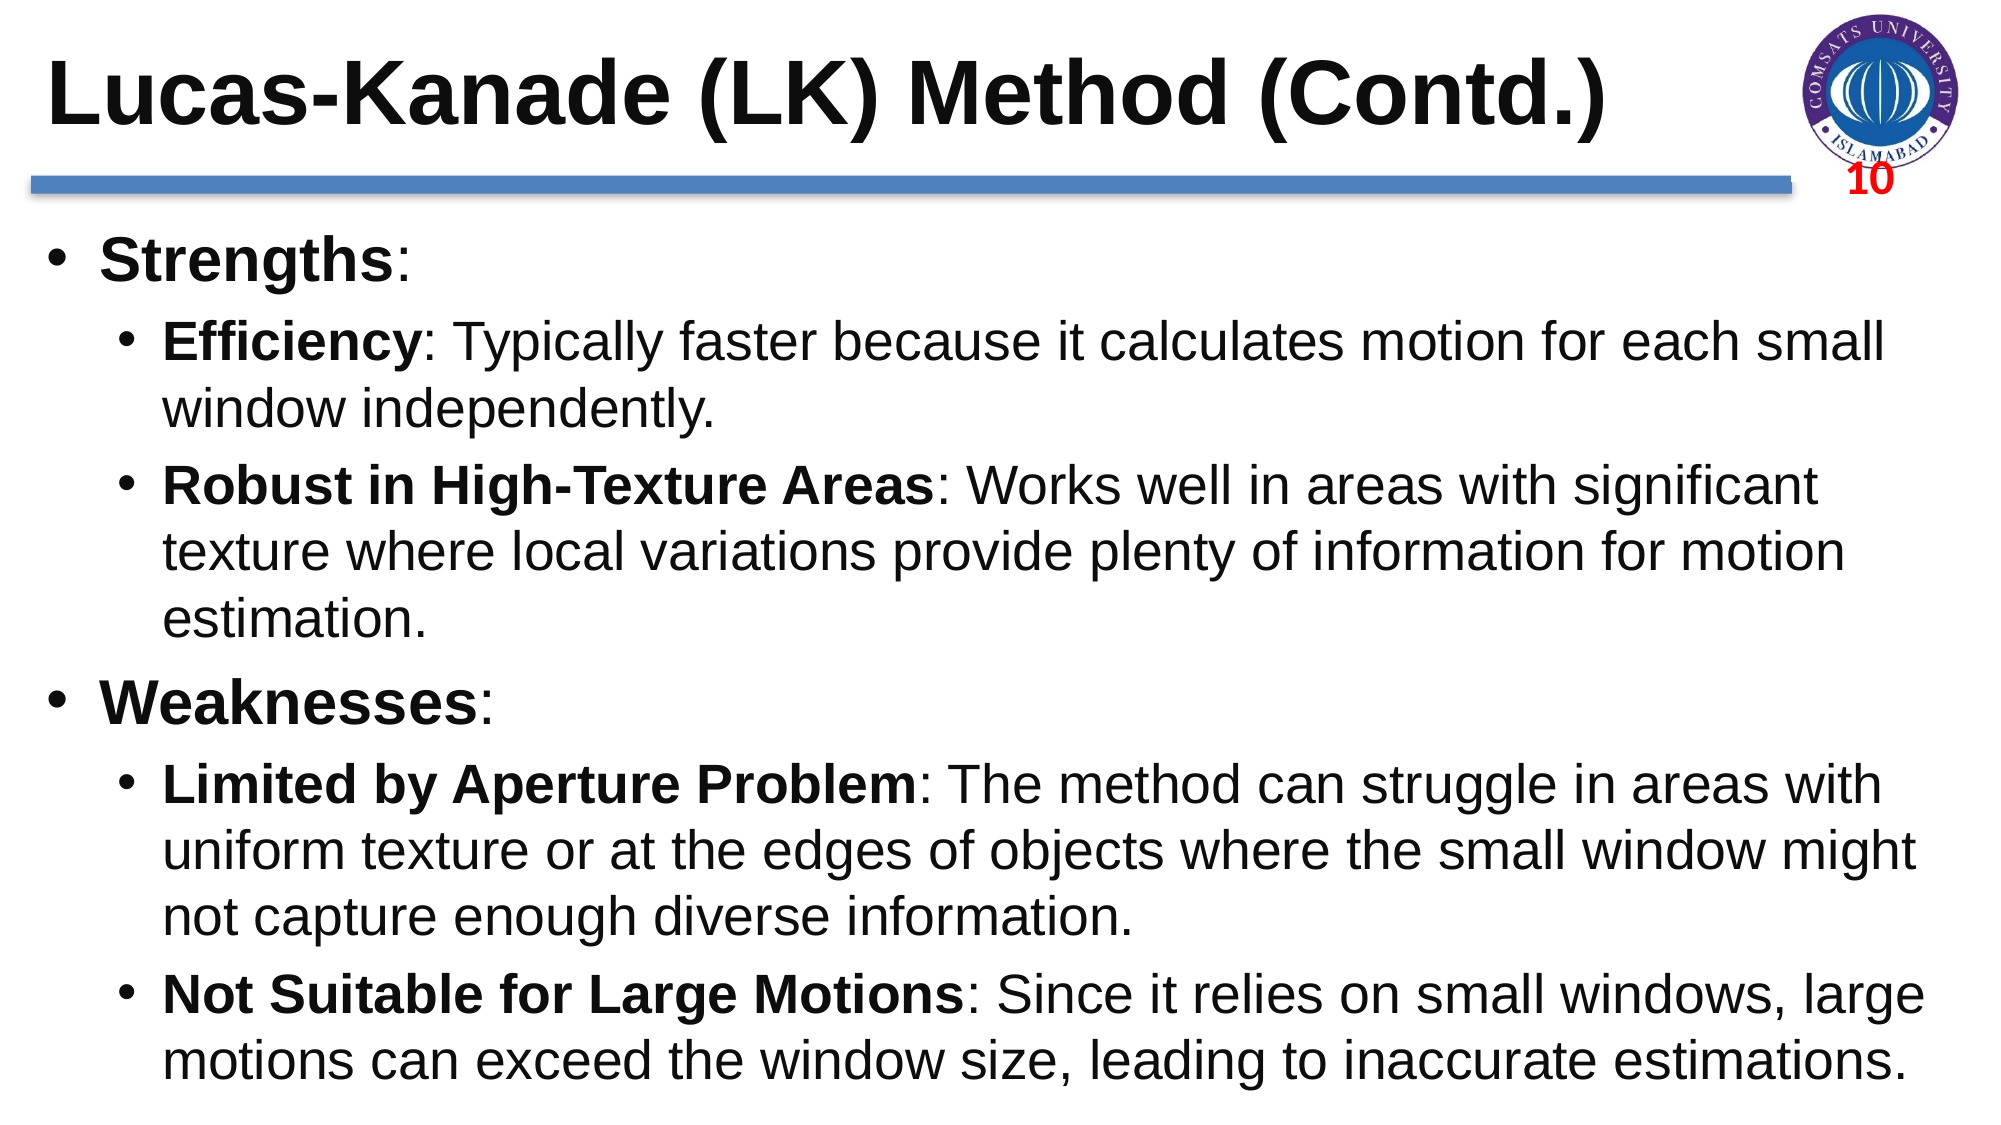

# Lucas-Kanade (LK) Method (Contd.)
Strengths:
Efficiency: Typically faster because it calculates motion for each small window independently.
Robust in High-Texture Areas: Works well in areas with significant texture where local variations provide plenty of information for motion estimation.
Weaknesses:
Limited by Aperture Problem: The method can struggle in areas with uniform texture or at the edges of objects where the small window might not capture enough diverse information.
Not Suitable for Large Motions: Since it relies on small windows, large motions can exceed the window size, leading to inaccurate estimations.